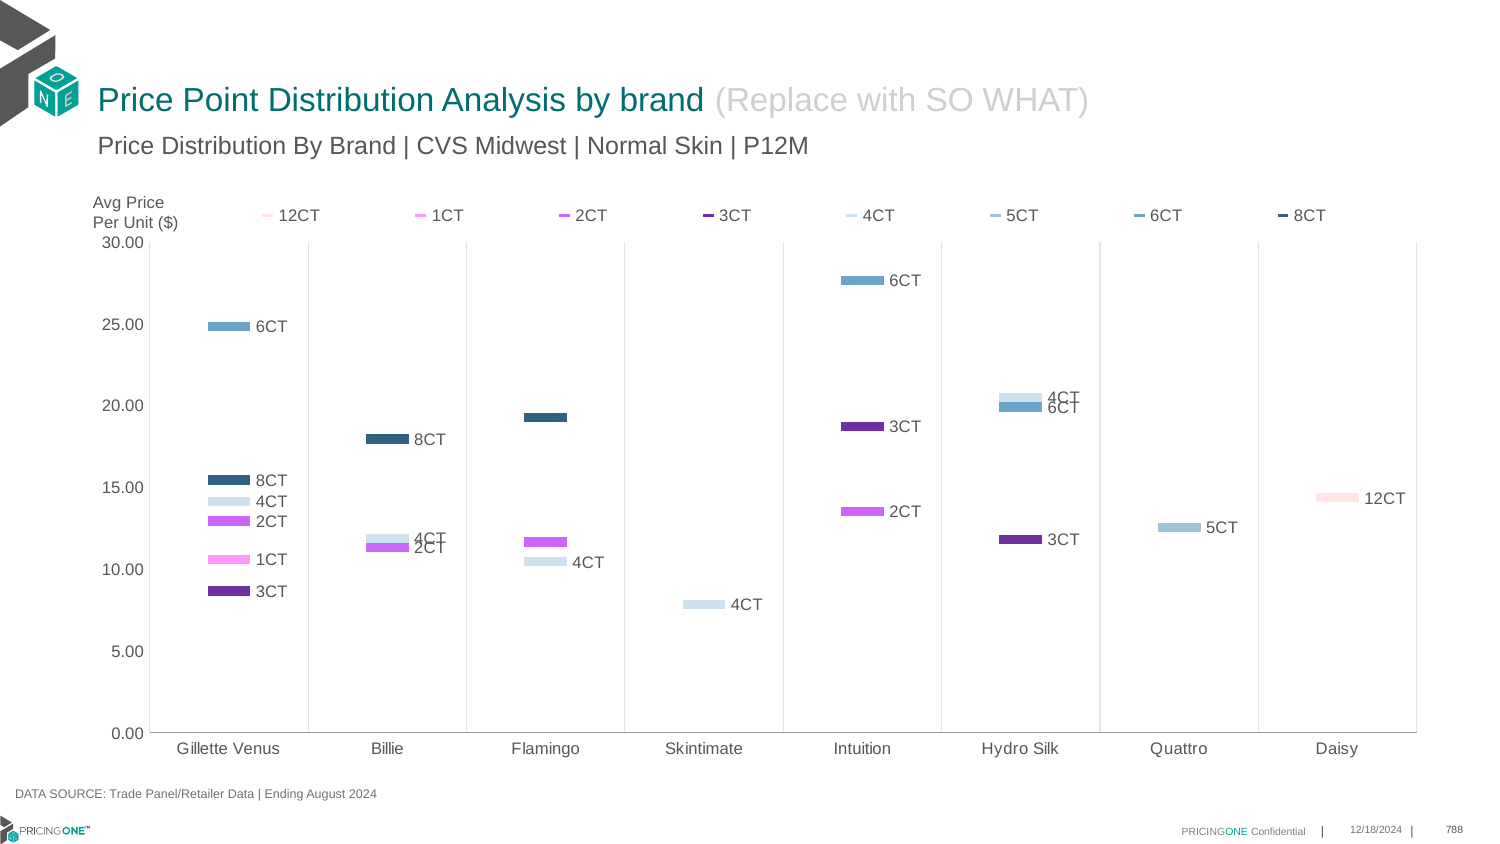

# Price Point Distribution Analysis by brand (Replace with SO WHAT)
Price Distribution By Brand | CVS Midwest | Normal Skin | P12M

### Chart

| Category | 12CT | 1CT | 2CT | 3CT | 4CT | 5CT | 6CT | 8CT |
|---|---|---|---|---|---|---|---|---|
| Gillette Venus | None | 10.605777680140598 | 12.944746472297938 | 8.662018321403405 | 14.136343149038462 | None | 24.816104354648882 | 15.454936424831713 |
| Billie | None | None | 11.341700442151806 | None | 11.875994642716458 | None | None | 17.952225841476658 |
| Flamingo | None | None | 11.664158936527645 | None | 10.443975373790677 | None | None | 19.28462441314554 |
| Skintimate | None | None | None | None | 7.8509253350350985 | None | None | None |
| Intuition | None | None | 13.530234269594015 | 18.72722079405884 | None | None | 27.657870791628753 | None |
| Hydro Silk | None | None | None | 11.828078962875663 | 20.4987012987013 | None | 19.904705417160933 | None |
| Quattro | None | None | None | None | None | 12.542343242568075 | None | None |
| Daisy | 14.35859375 | None | None | None | None | None | None | None |
Avg Price
Per Unit ($)
DATA SOURCE: Trade Panel/Retailer Data | Ending August 2024
12/18/2024
788